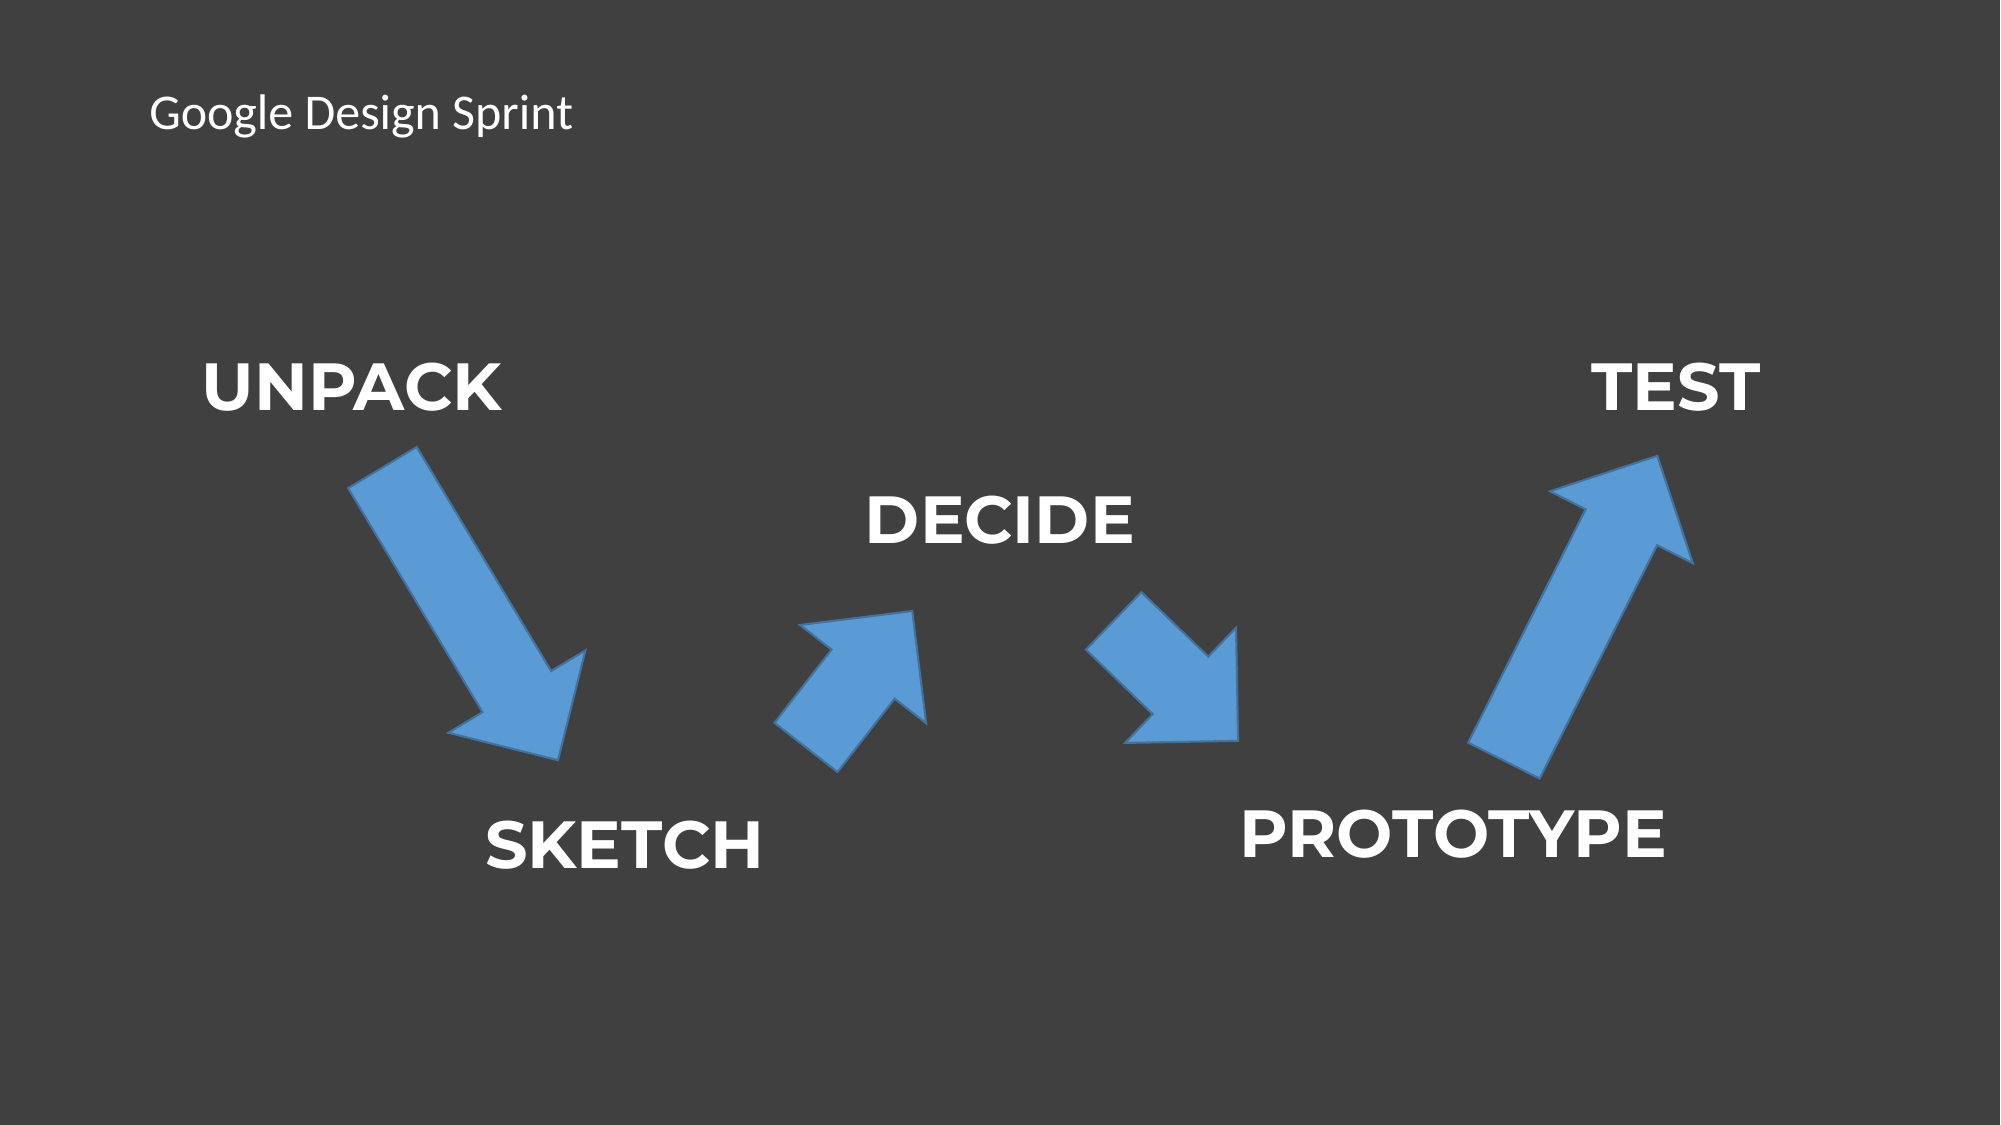

Google Design Sprint

UNPACK

TEST

DECIDE

PROTOTYPE

SKETCH

19